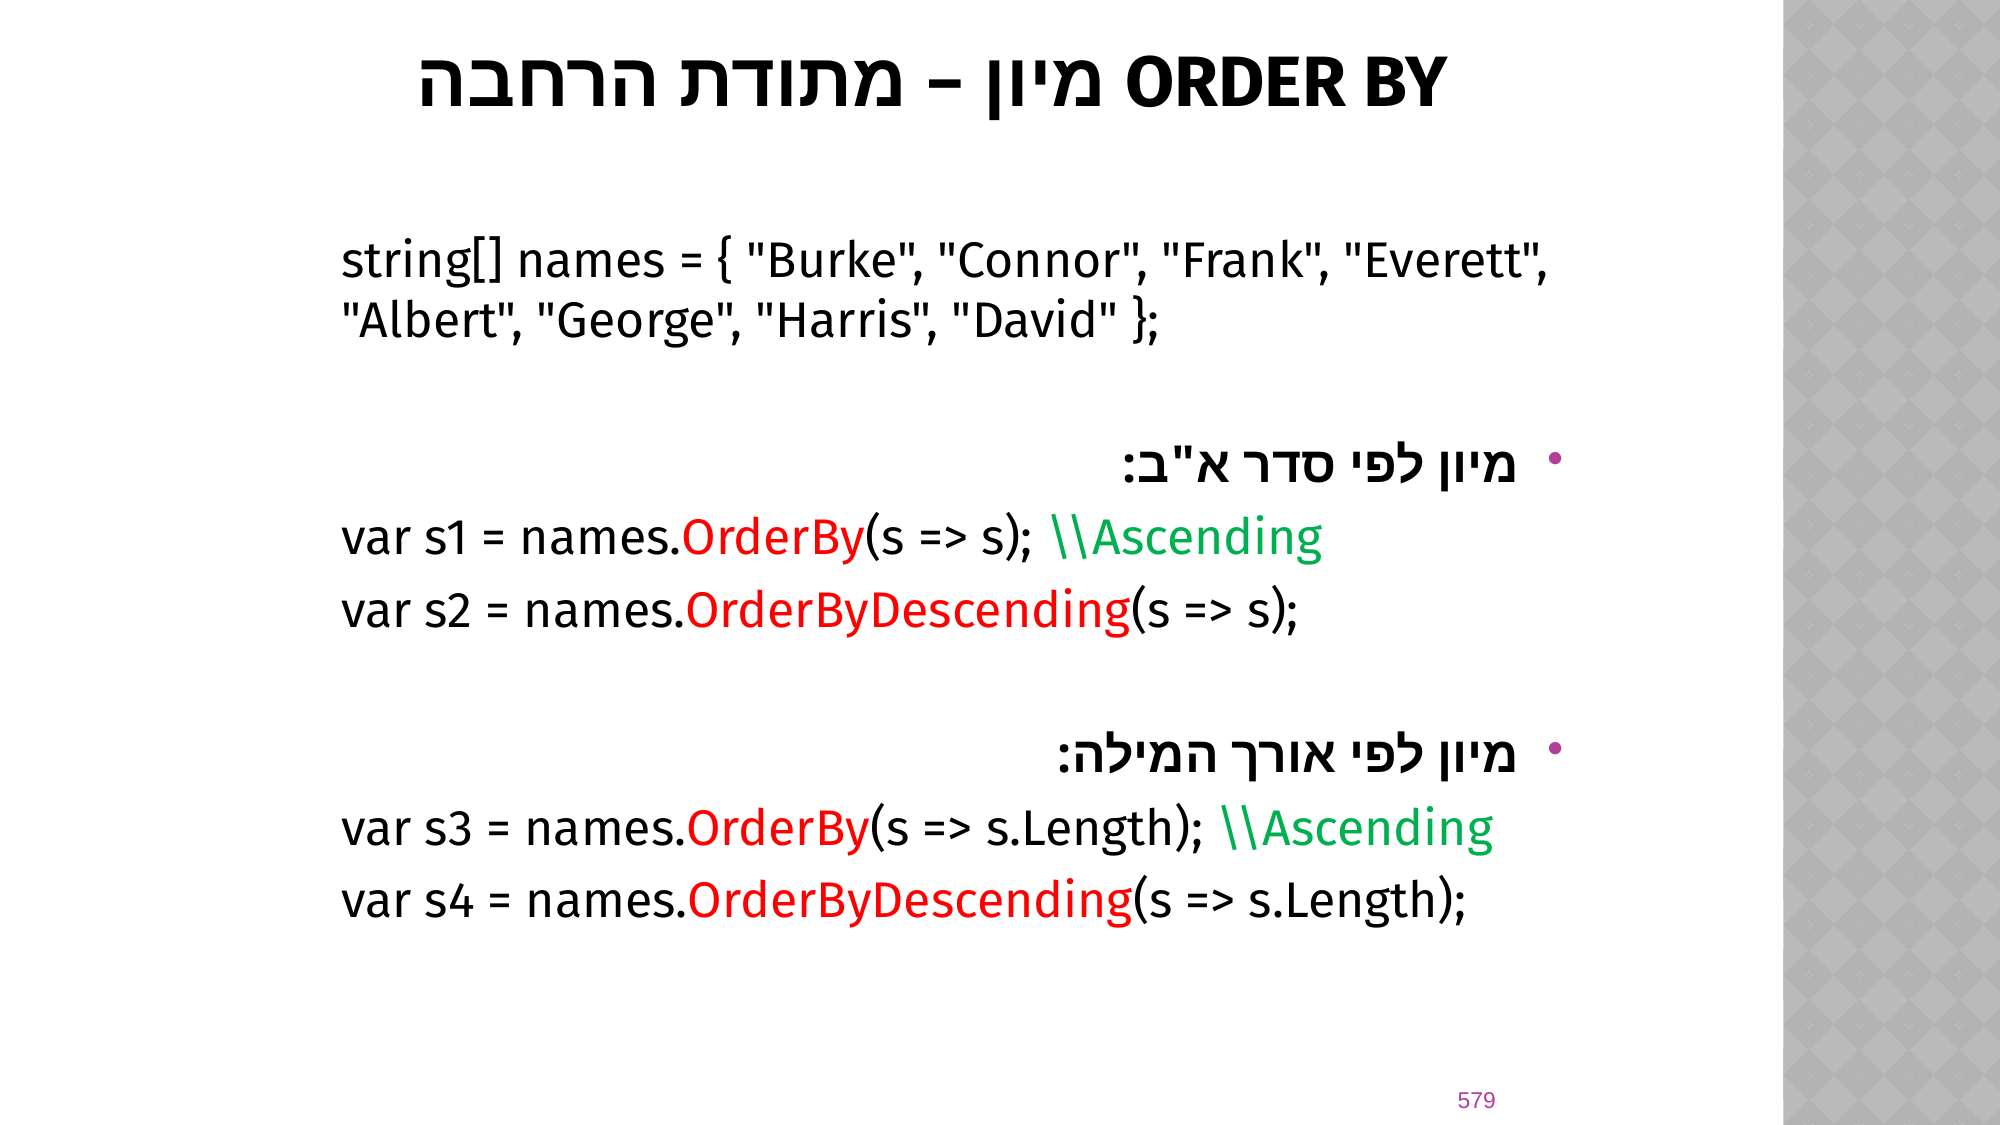

# Order By מיון – מתודת הרחבה
string[] names = { "Burke", "Connor", "Frank", "Everett", "Albert", "George", "Harris", "David" };

מיון לפי סדר א"ב:
var s1 = names.OrderBy(s => s); \\Ascending
var s2 = names.OrderByDescending(s => s);

מיון לפי אורך המילה:
var s3 = names.OrderBy(s => s.Length); \\Ascending
var s4 = names.OrderByDescending(s => s.Length);
579